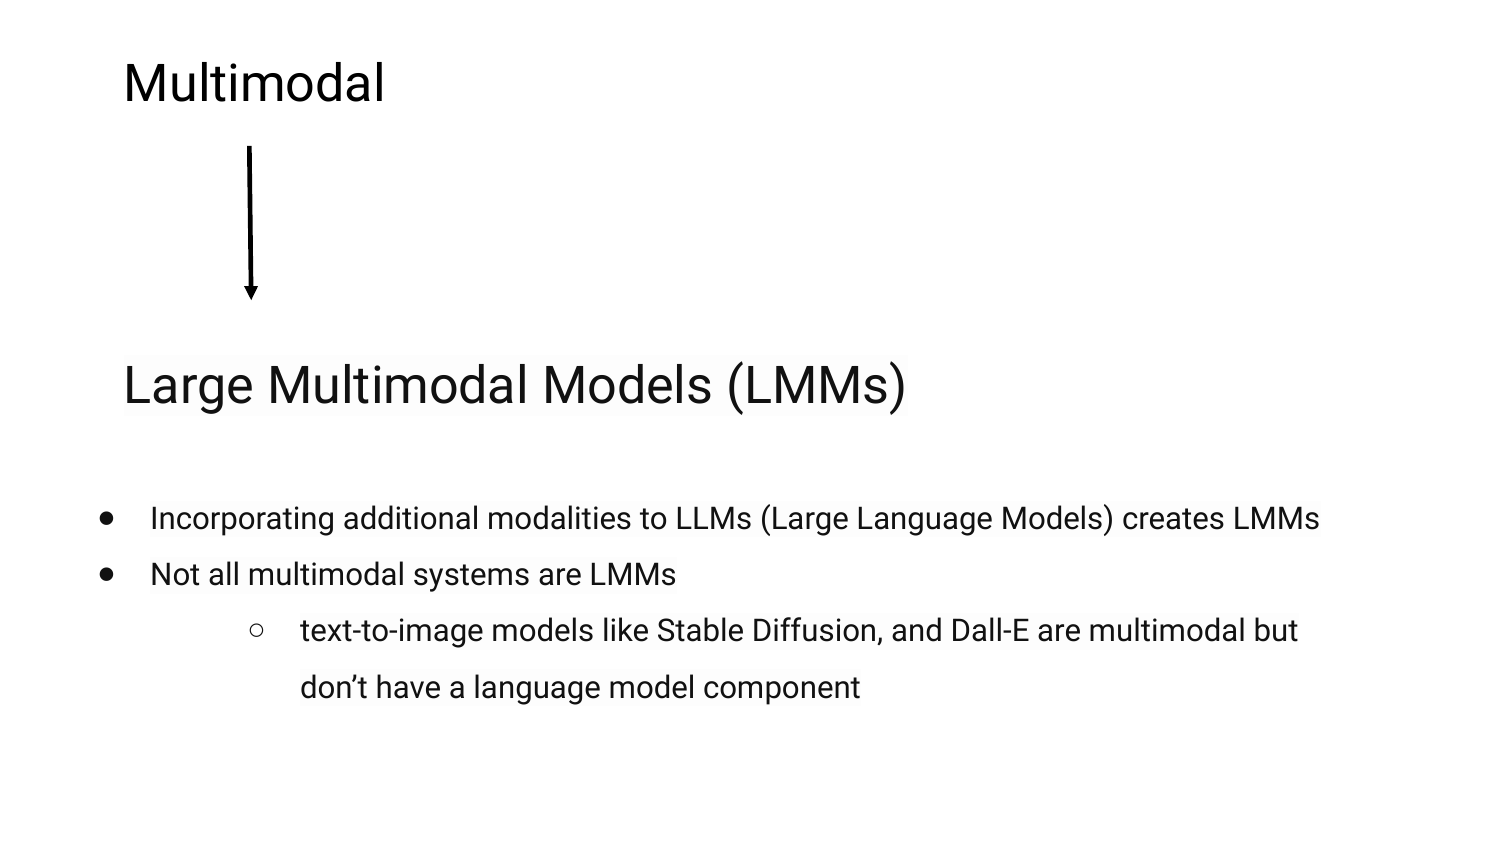

# Multimodal
Large Multimodal Models (LMMs)
Incorporating additional modalities to LLMs (Large Language Models) creates LMMs
Not all multimodal systems are LMMs
text-to-image models like Stable Diffusion, and Dall-E are multimodal but don’t have a language model component